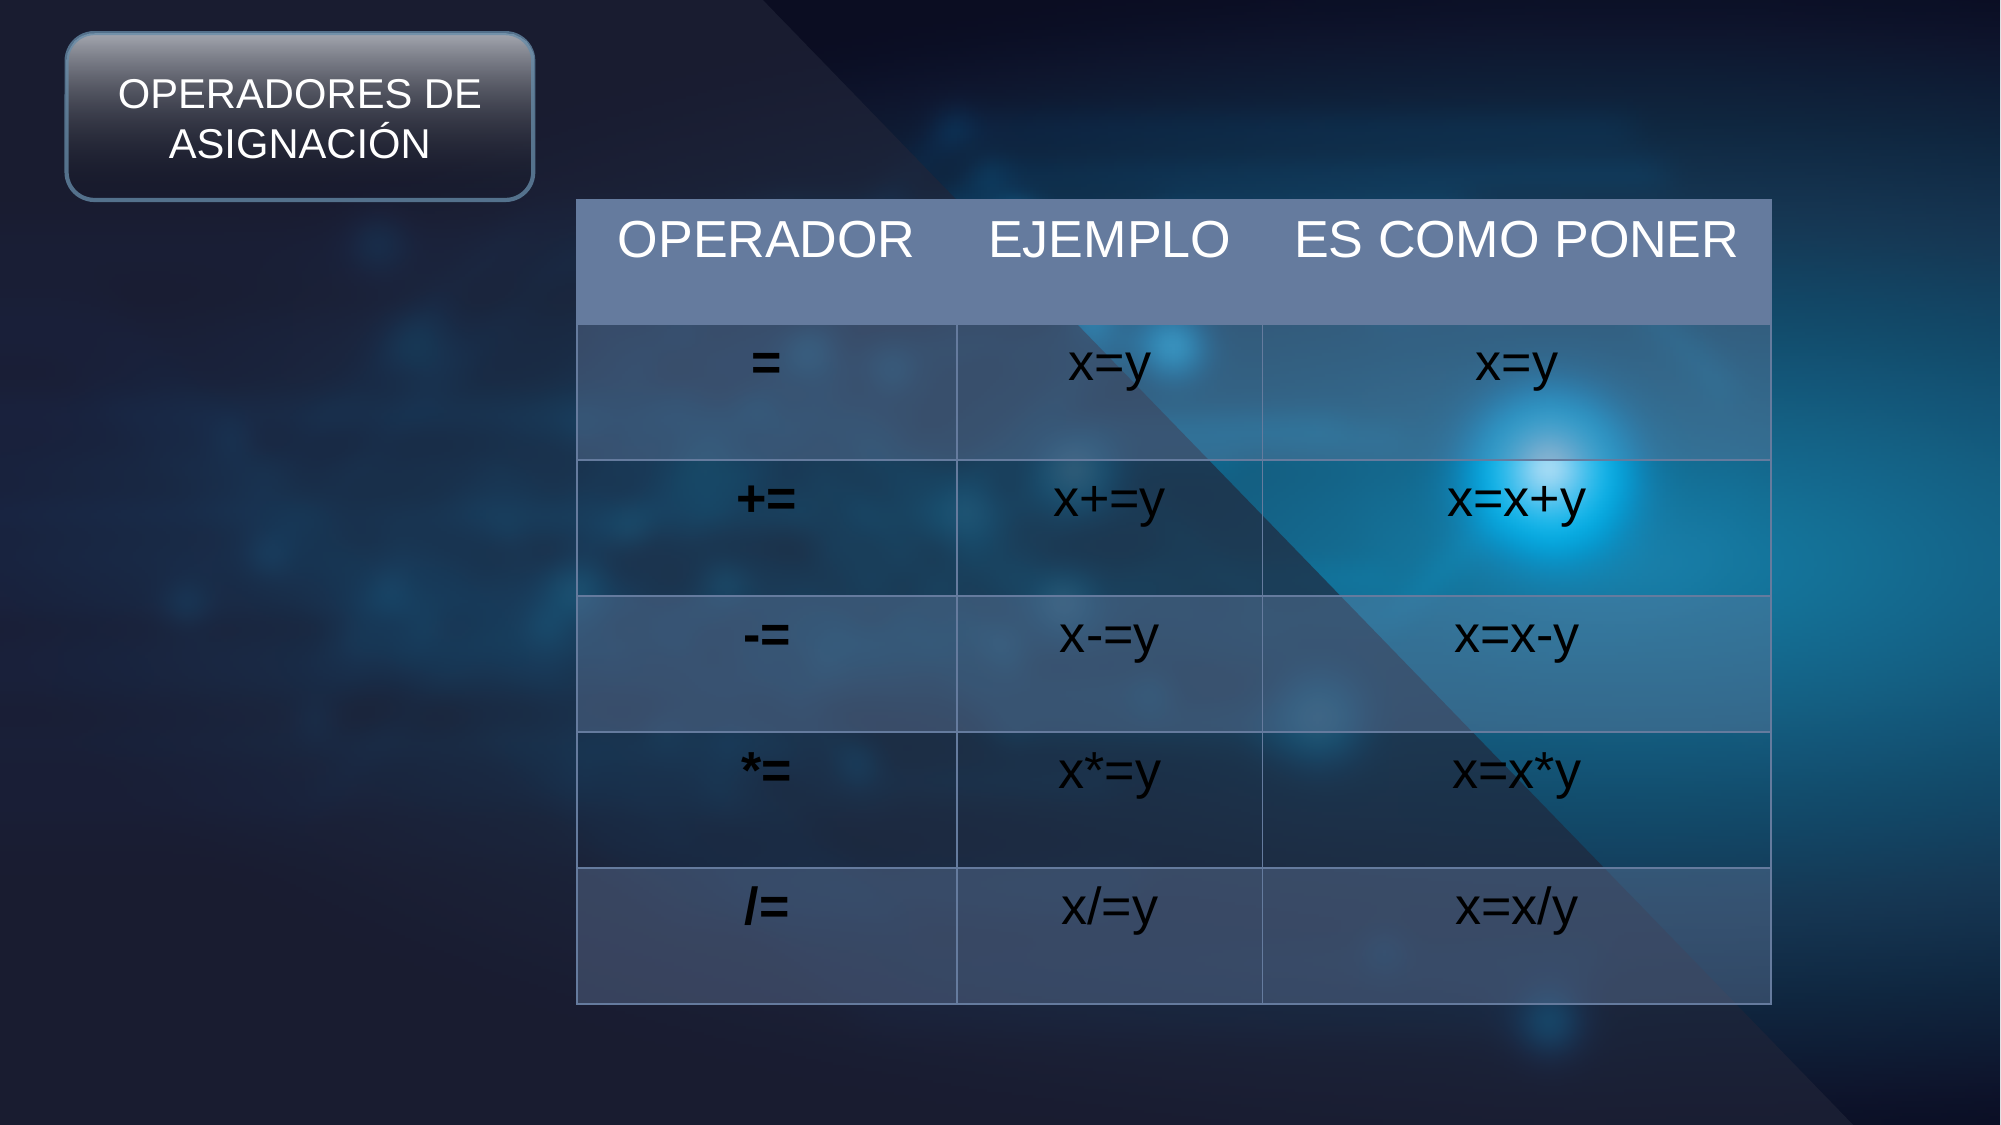

OPERADORES DE ASIGNACIÓN
| OPERADOR | EJEMPLO | ES COMO PONER |
| --- | --- | --- |
| = | x=y | x=y |
| += | x+=y | x=x+y |
| -= | x-=y | x=x-y |
| \*= | x\*=y | x=x\*y |
| /= | x/=y | x=x/y |